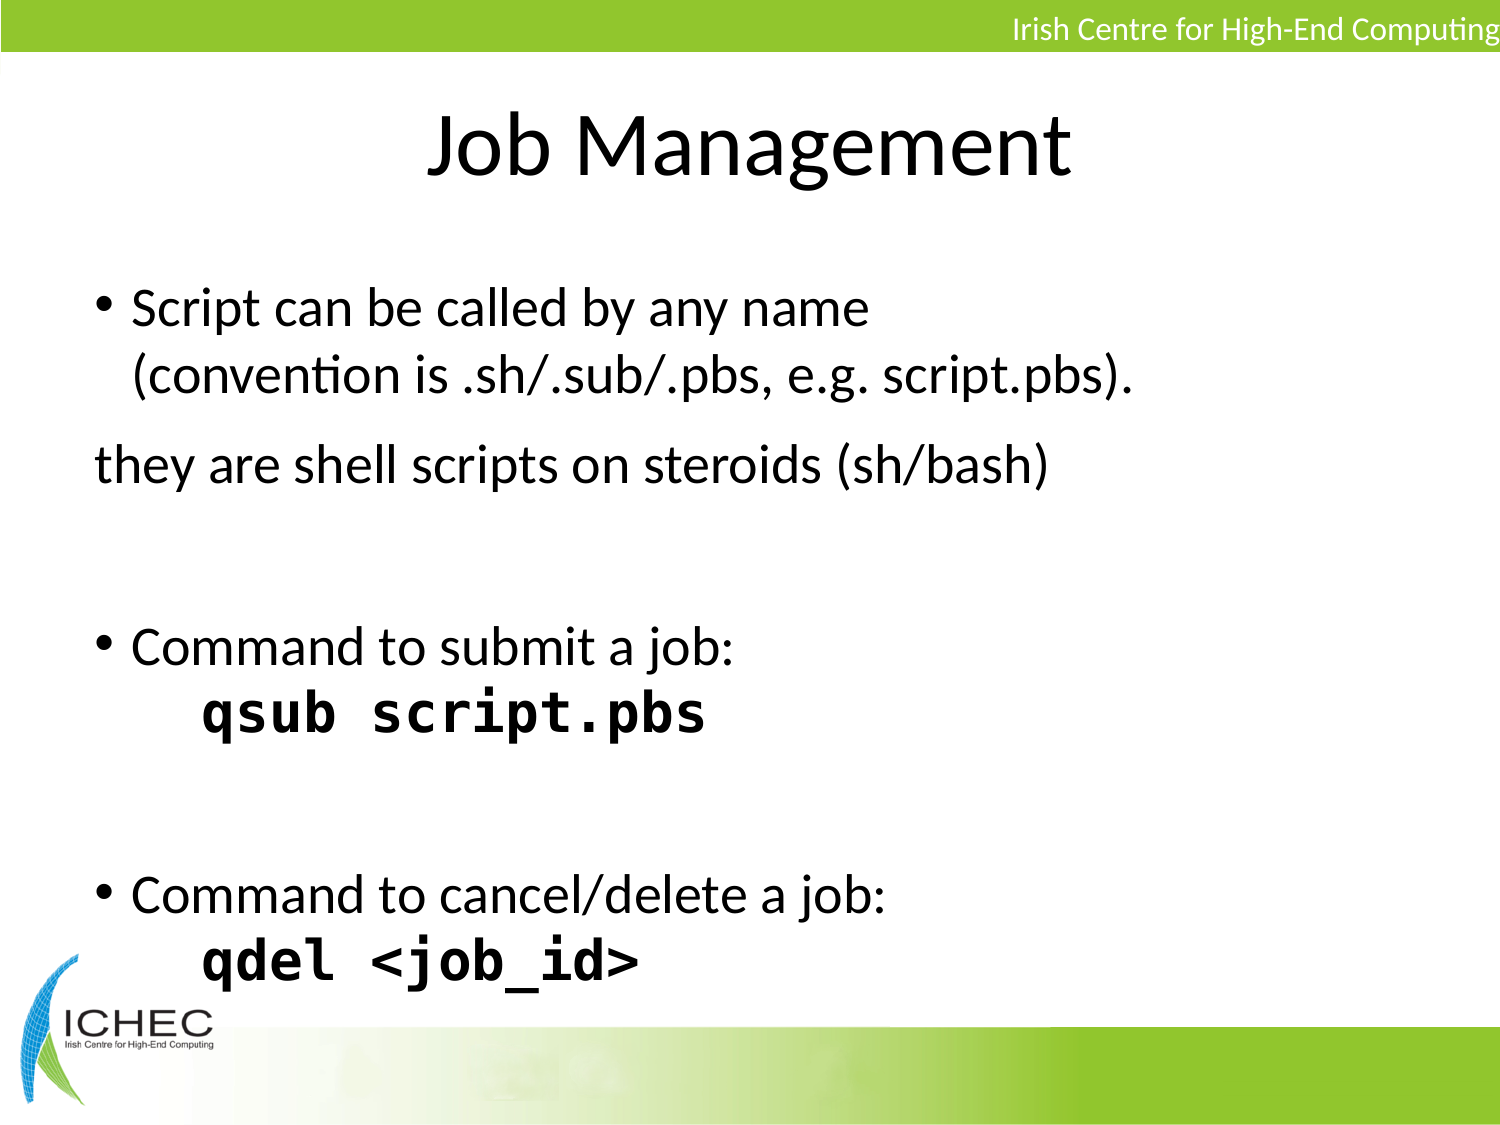

# Job Management
Script can be called by any name
(convention is .sh/.sub/.pbs, e.g. script.pbs).
they are shell scripts on steroids (sh/bash)

Command to submit a job:
    qsub script.pbs

Command to cancel/delete a job:
    qdel <job_id>